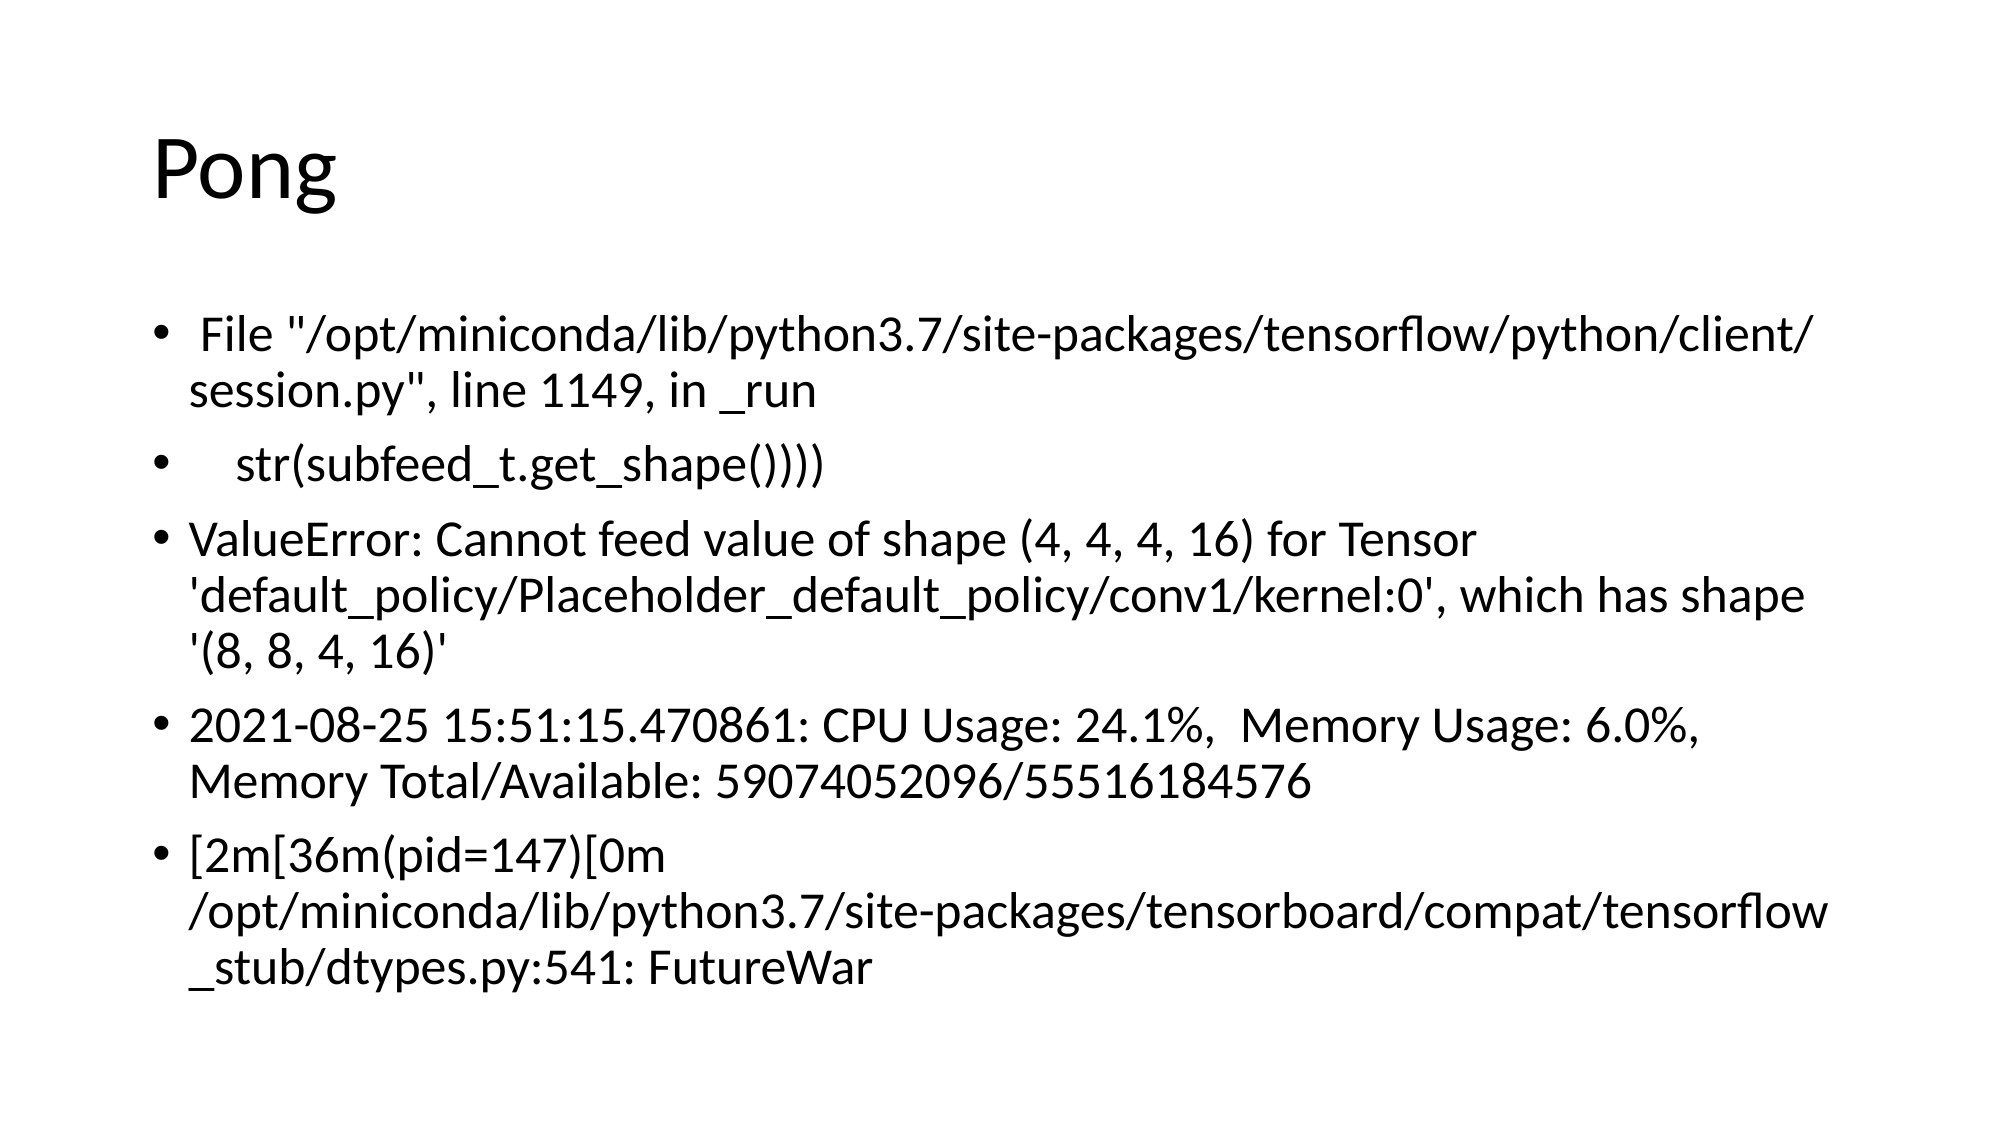

# Pong
 File "/opt/miniconda/lib/python3.7/site-packages/tensorflow/python/client/session.py", line 1149, in _run
    str(subfeed_t.get_shape())))
ValueError: Cannot feed value of shape (4, 4, 4, 16) for Tensor 'default_policy/Placeholder_default_policy/conv1/kernel:0', which has shape '(8, 8, 4, 16)'
2021-08-25 15:51:15.470861: CPU Usage: 24.1%,  Memory Usage: 6.0%, Memory Total/Available: 59074052096/55516184576
[2m[36m(pid=147)[0m /opt/miniconda/lib/python3.7/site-packages/tensorboard/compat/tensorflow_stub/dtypes.py:541: FutureWar